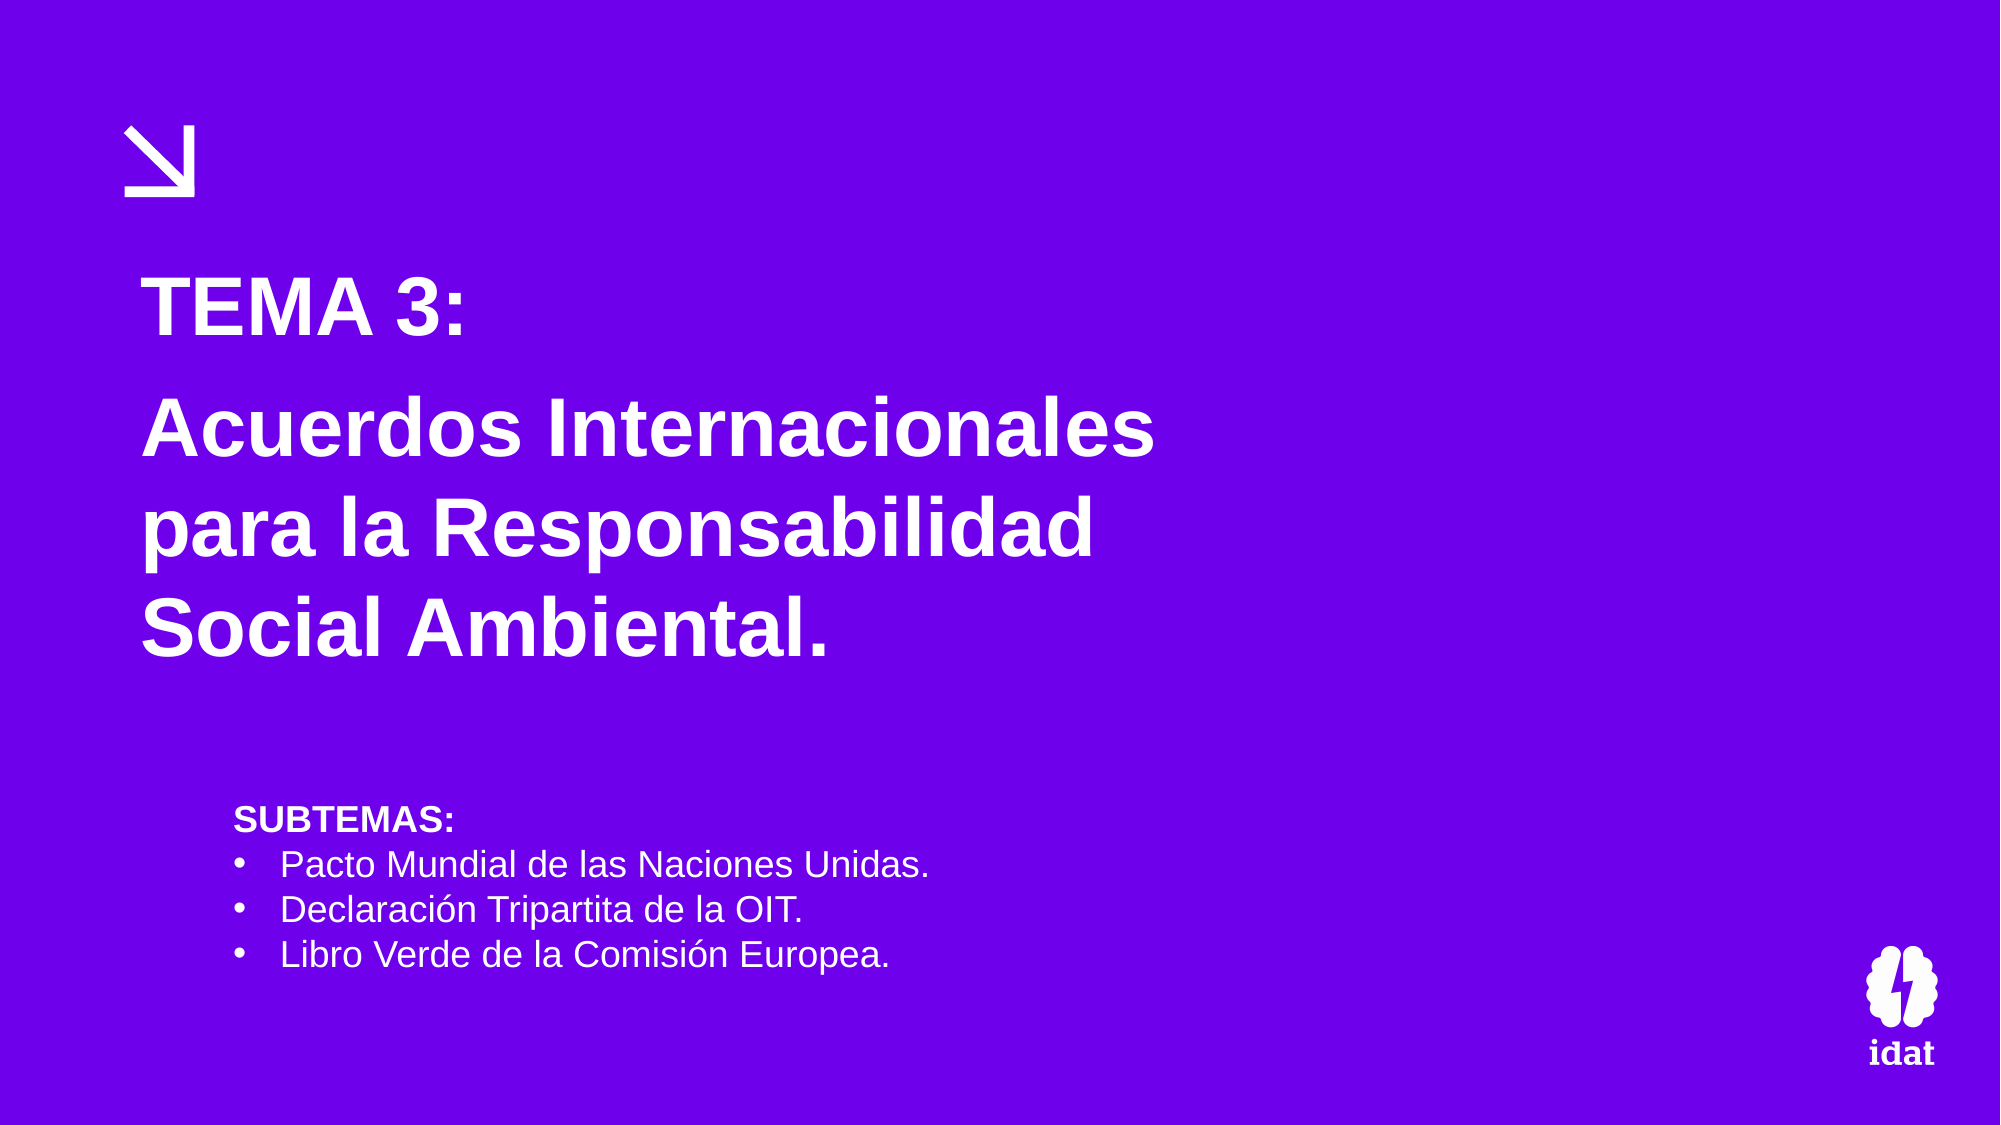

TEMA 3:
Acuerdos Internacionales para la Responsabilidad Social Ambiental.

SUBTEMAS:
Pacto Mundial de las Naciones Unidas.
Declaración Tripartita de la OIT.
Libro Verde de la Comisión Europea.